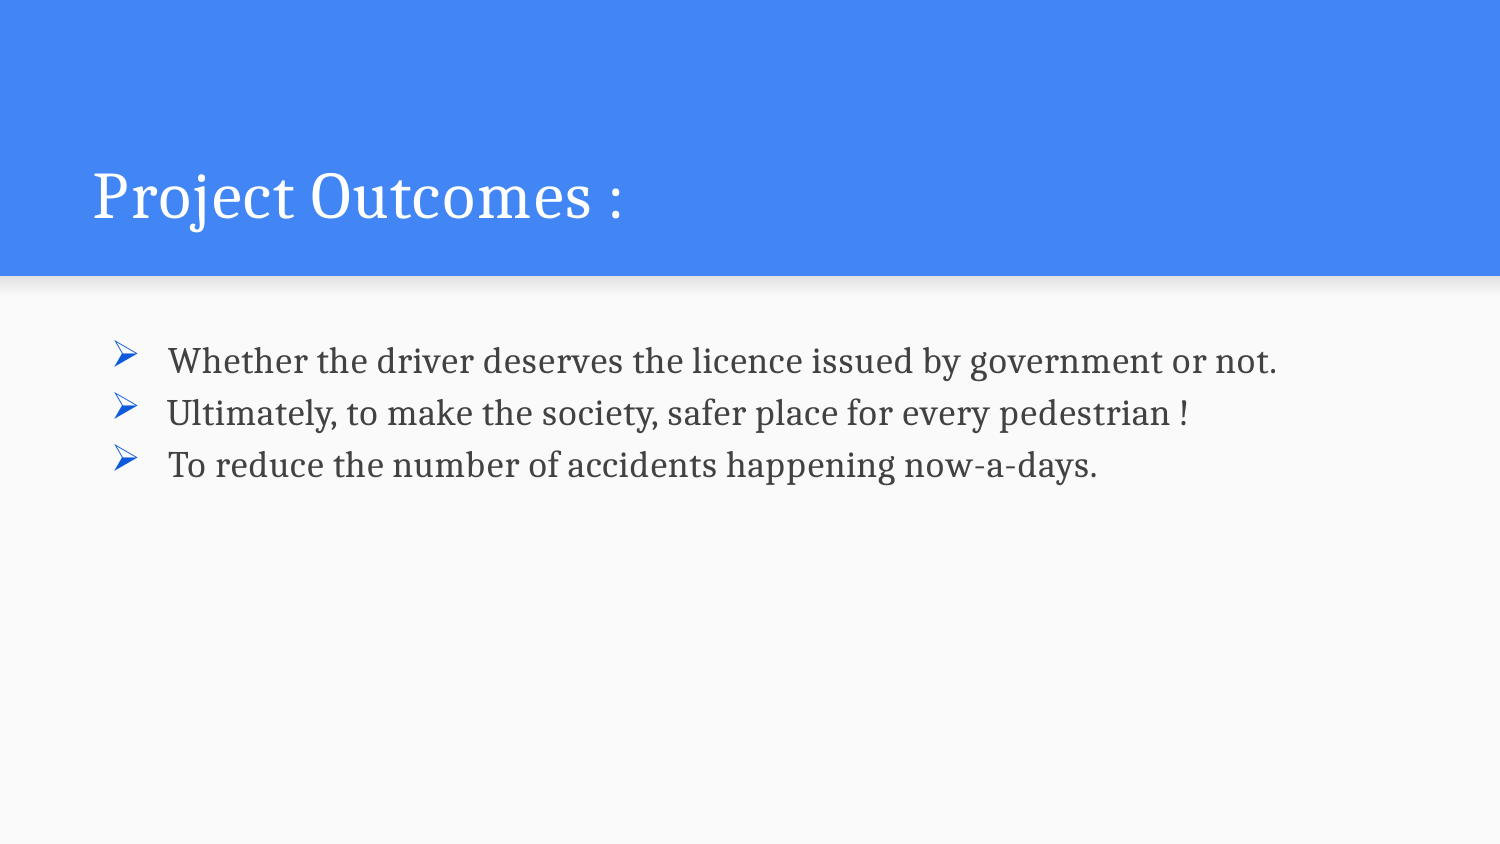

# Project Outcomes :
Whether the driver deserves the licence issued by government or not.
Ultimately, to make the society, safer place for every pedestrian !
To reduce the number of accidents happening now-a-days.